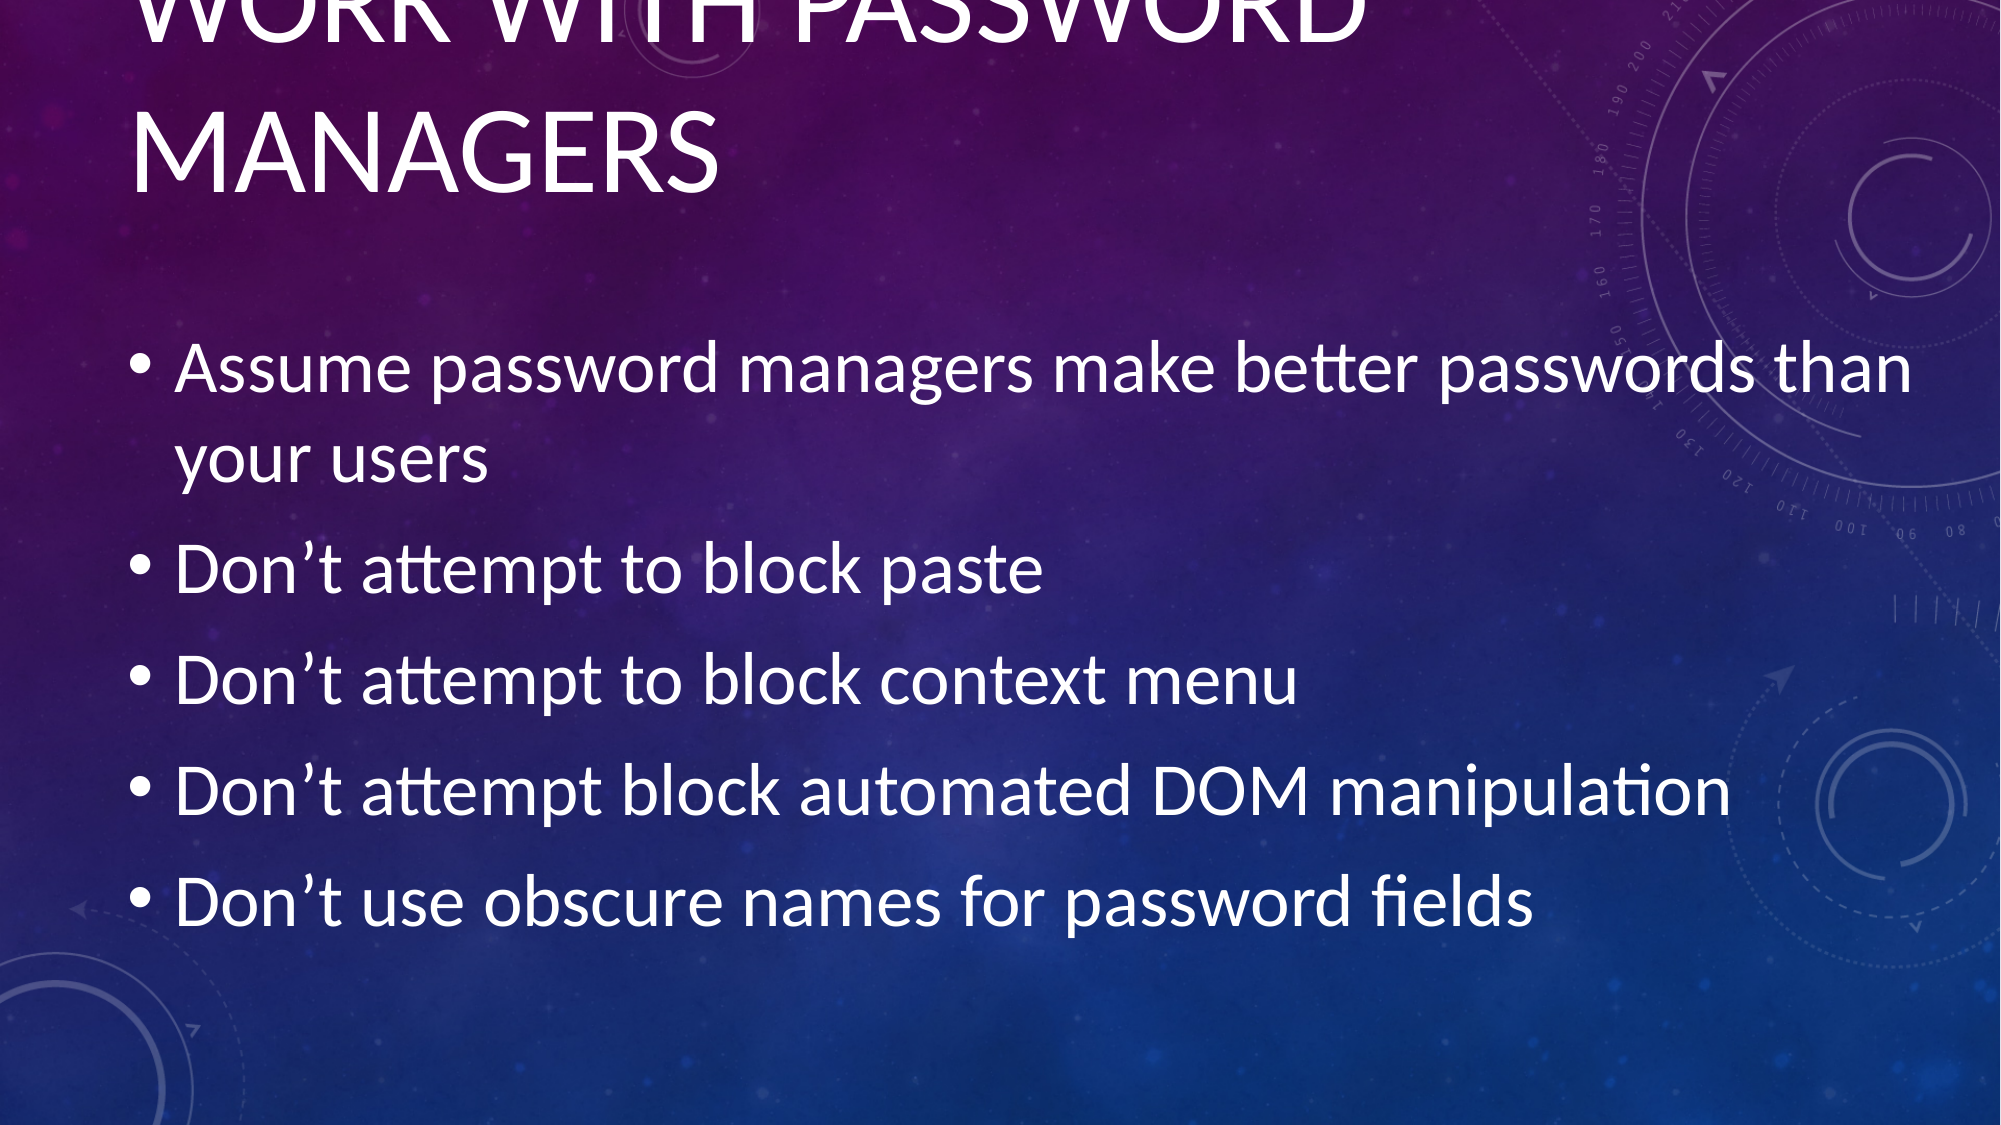

# Work with password managers
Assume password managers make better passwords than your users
Don’t attempt to block paste
Don’t attempt to block context menu
Don’t attempt block automated DOM manipulation
Don’t use obscure names for password fields